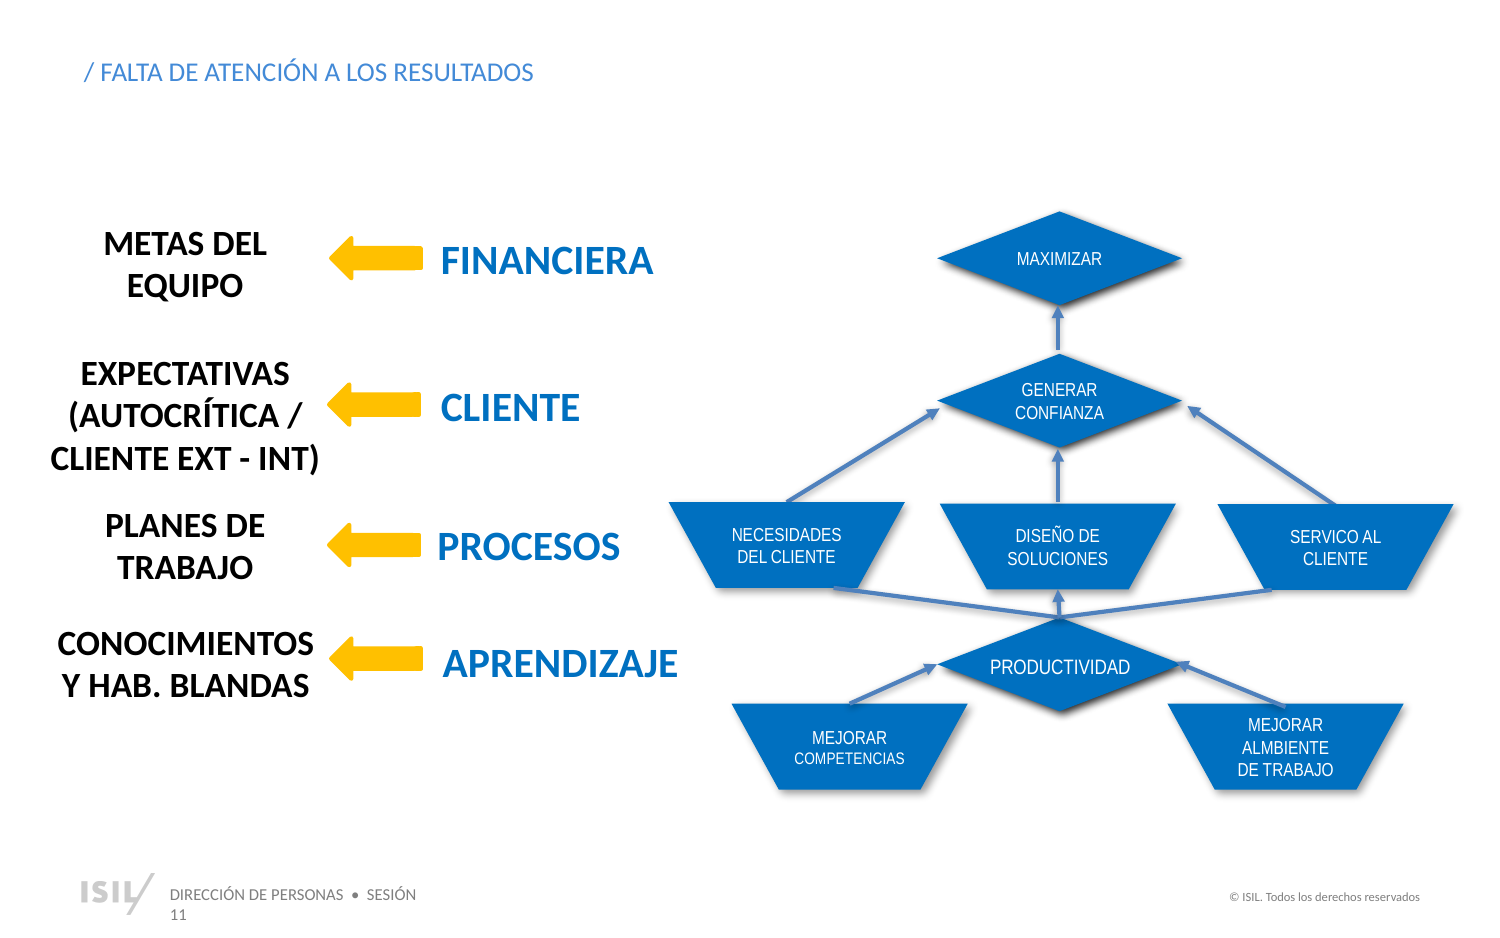

/ FALTA DE ATENCIÓN A LOS RESULTADOS
MAXIMIZAR
GENERAR CONFIANZA
NECESIDADES DEL CLIENTE
DISEÑO DE SOLUCIONES
SERVICO AL CLIENTE

PRODUCTIVIDAD
MEJORAR COMPETENCIAS
MEJORAR ALMBIENTE DE TRABAJO
FINANCIERA
METAS DEL EQUIPO

EXPECTATIVAS (AUTOCRÍTICA / CLIENTE EXT - INT)
CLIENTE

PLANES DE TRABAJO
PROCESOS

CONOCIMIENTOS Y HAB. BLANDAS
APRENDIZAJE